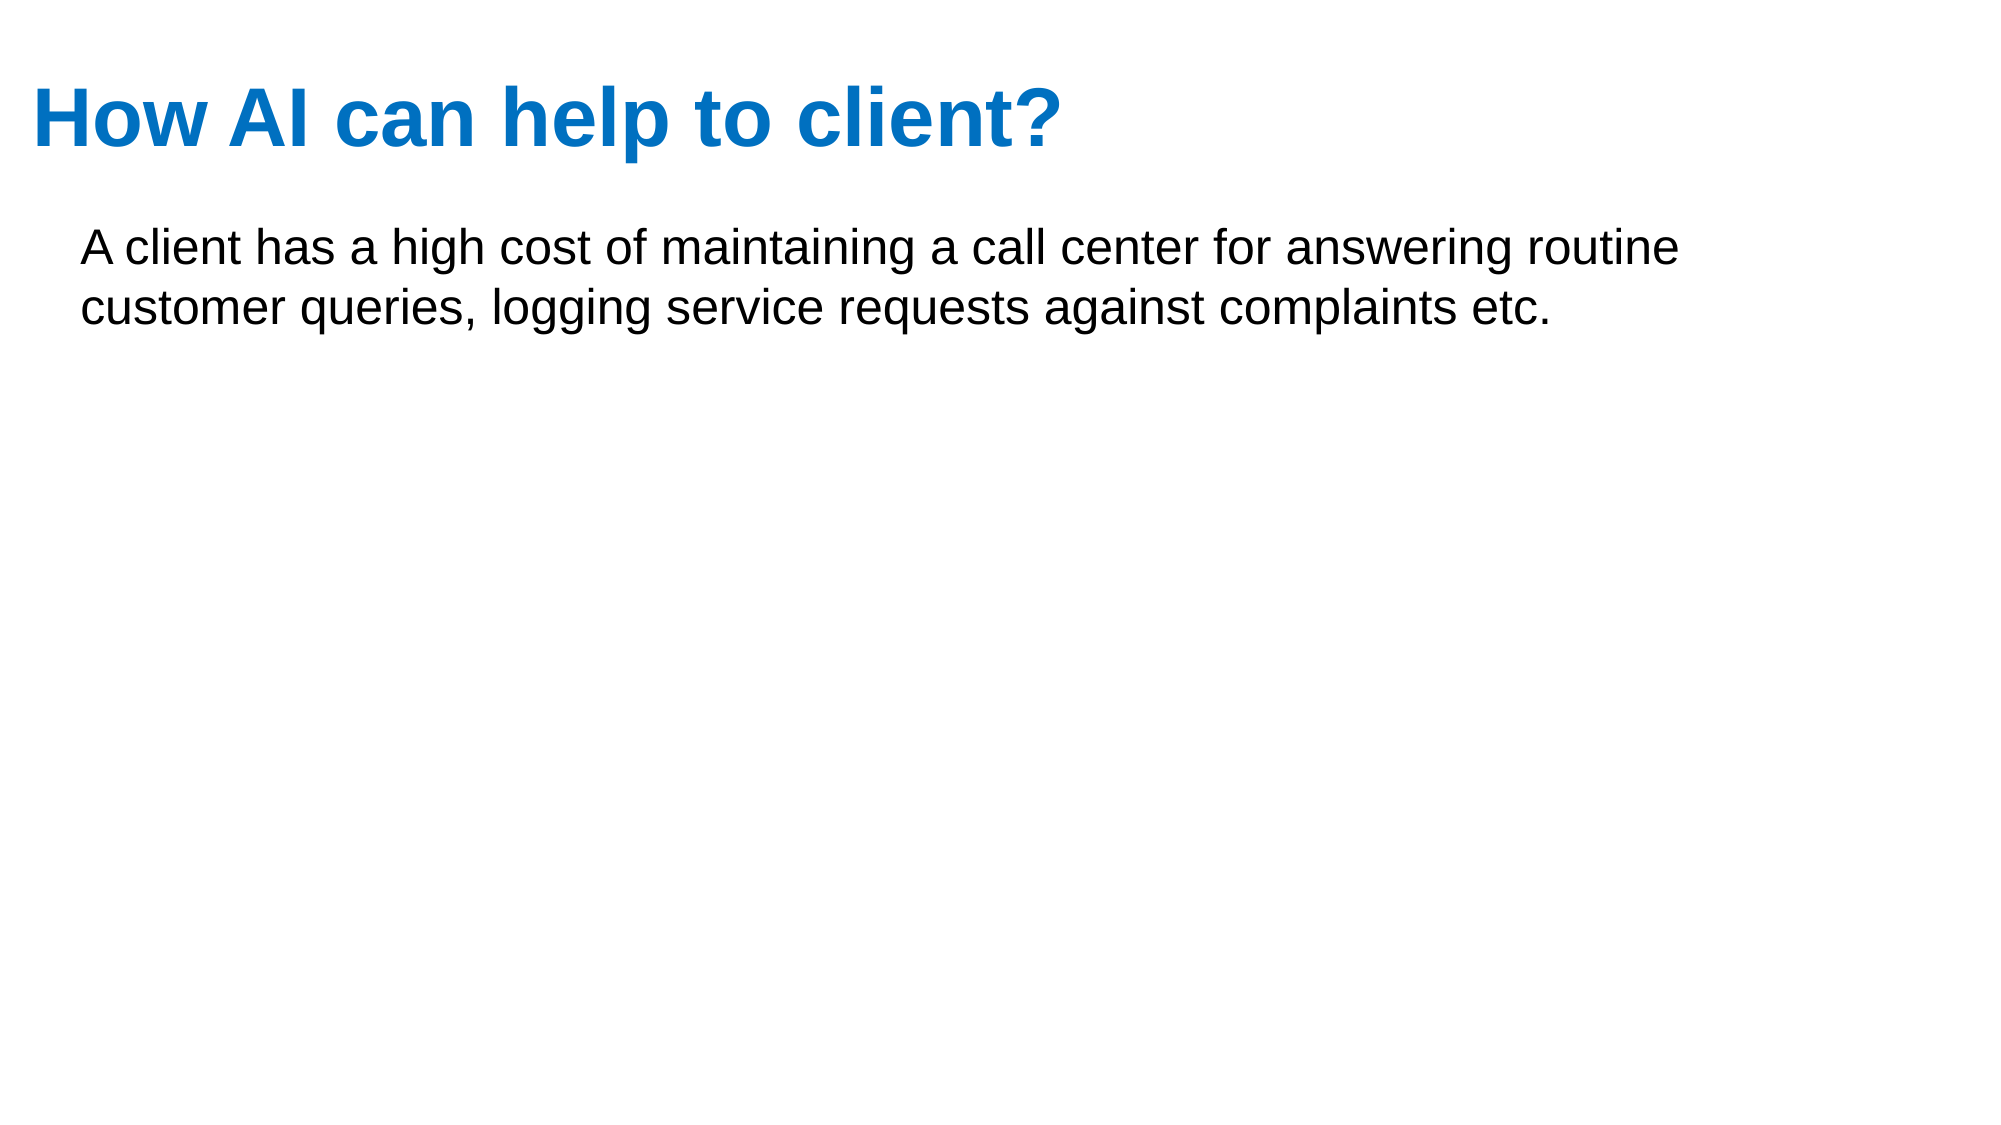

How AI can help to client?
A client has a high cost of maintaining a call center for answering routine customer queries, logging service requests against complaints etc.